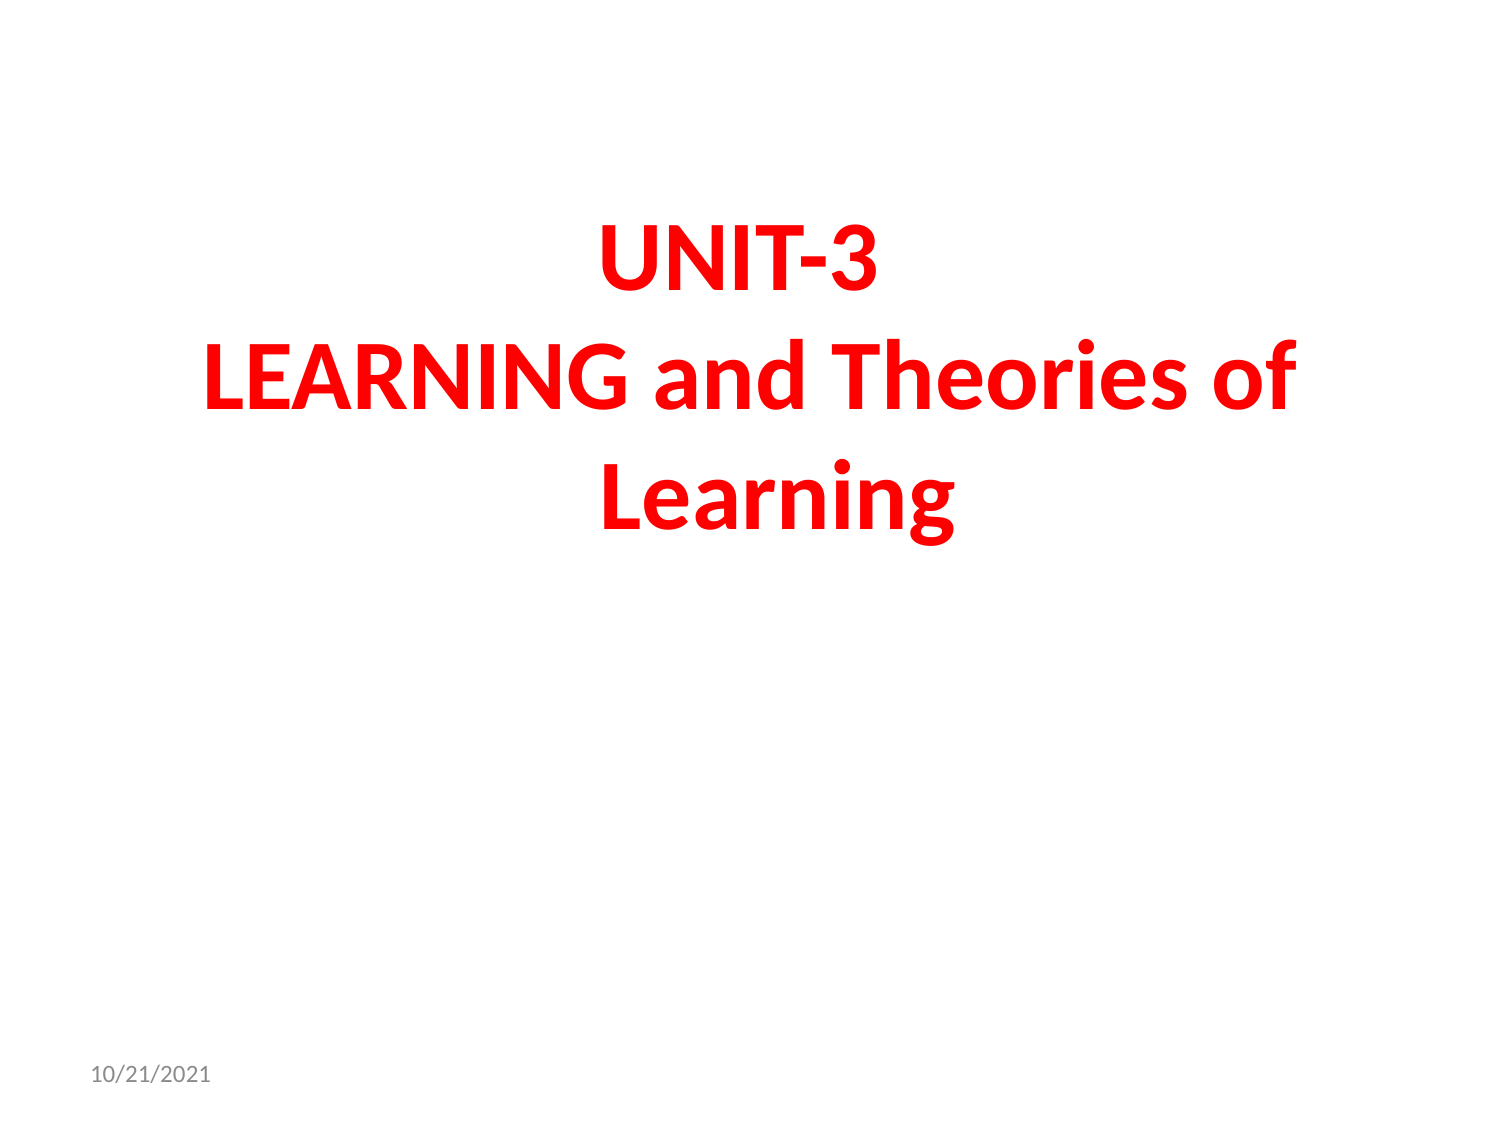

UNIT-3
LEARNING and Theories of Learning
10/21/2021